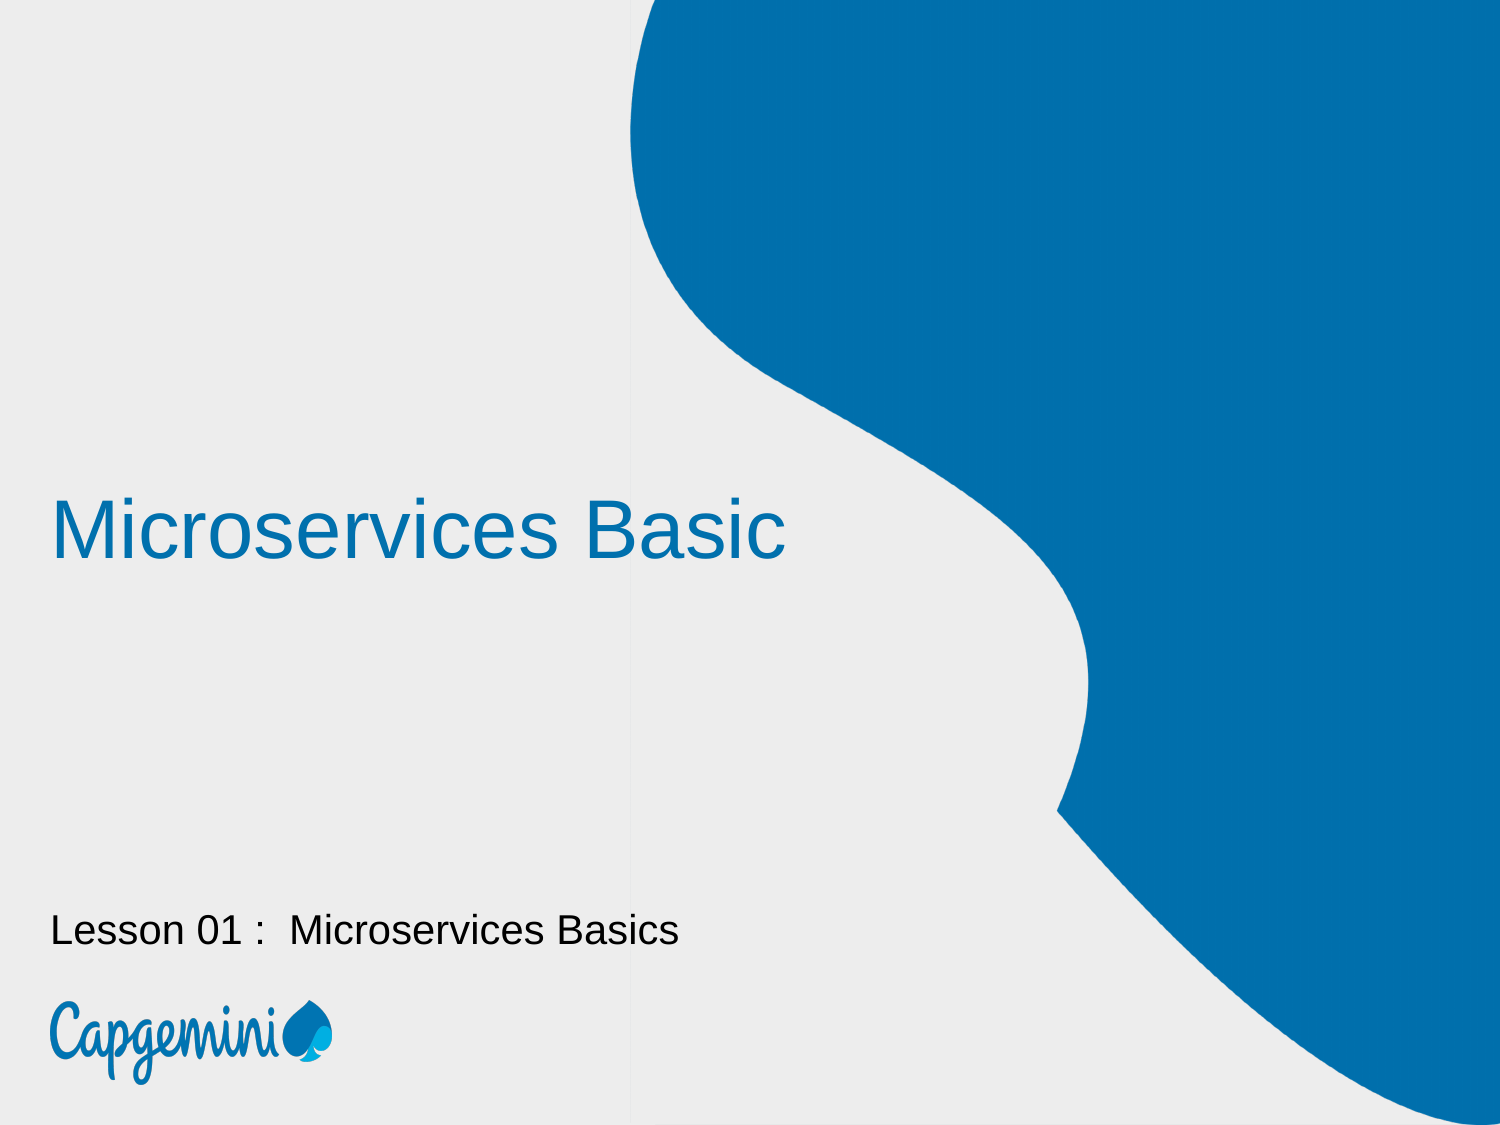

# Microservices Basic

Lesson 01 :  Microservices Basics